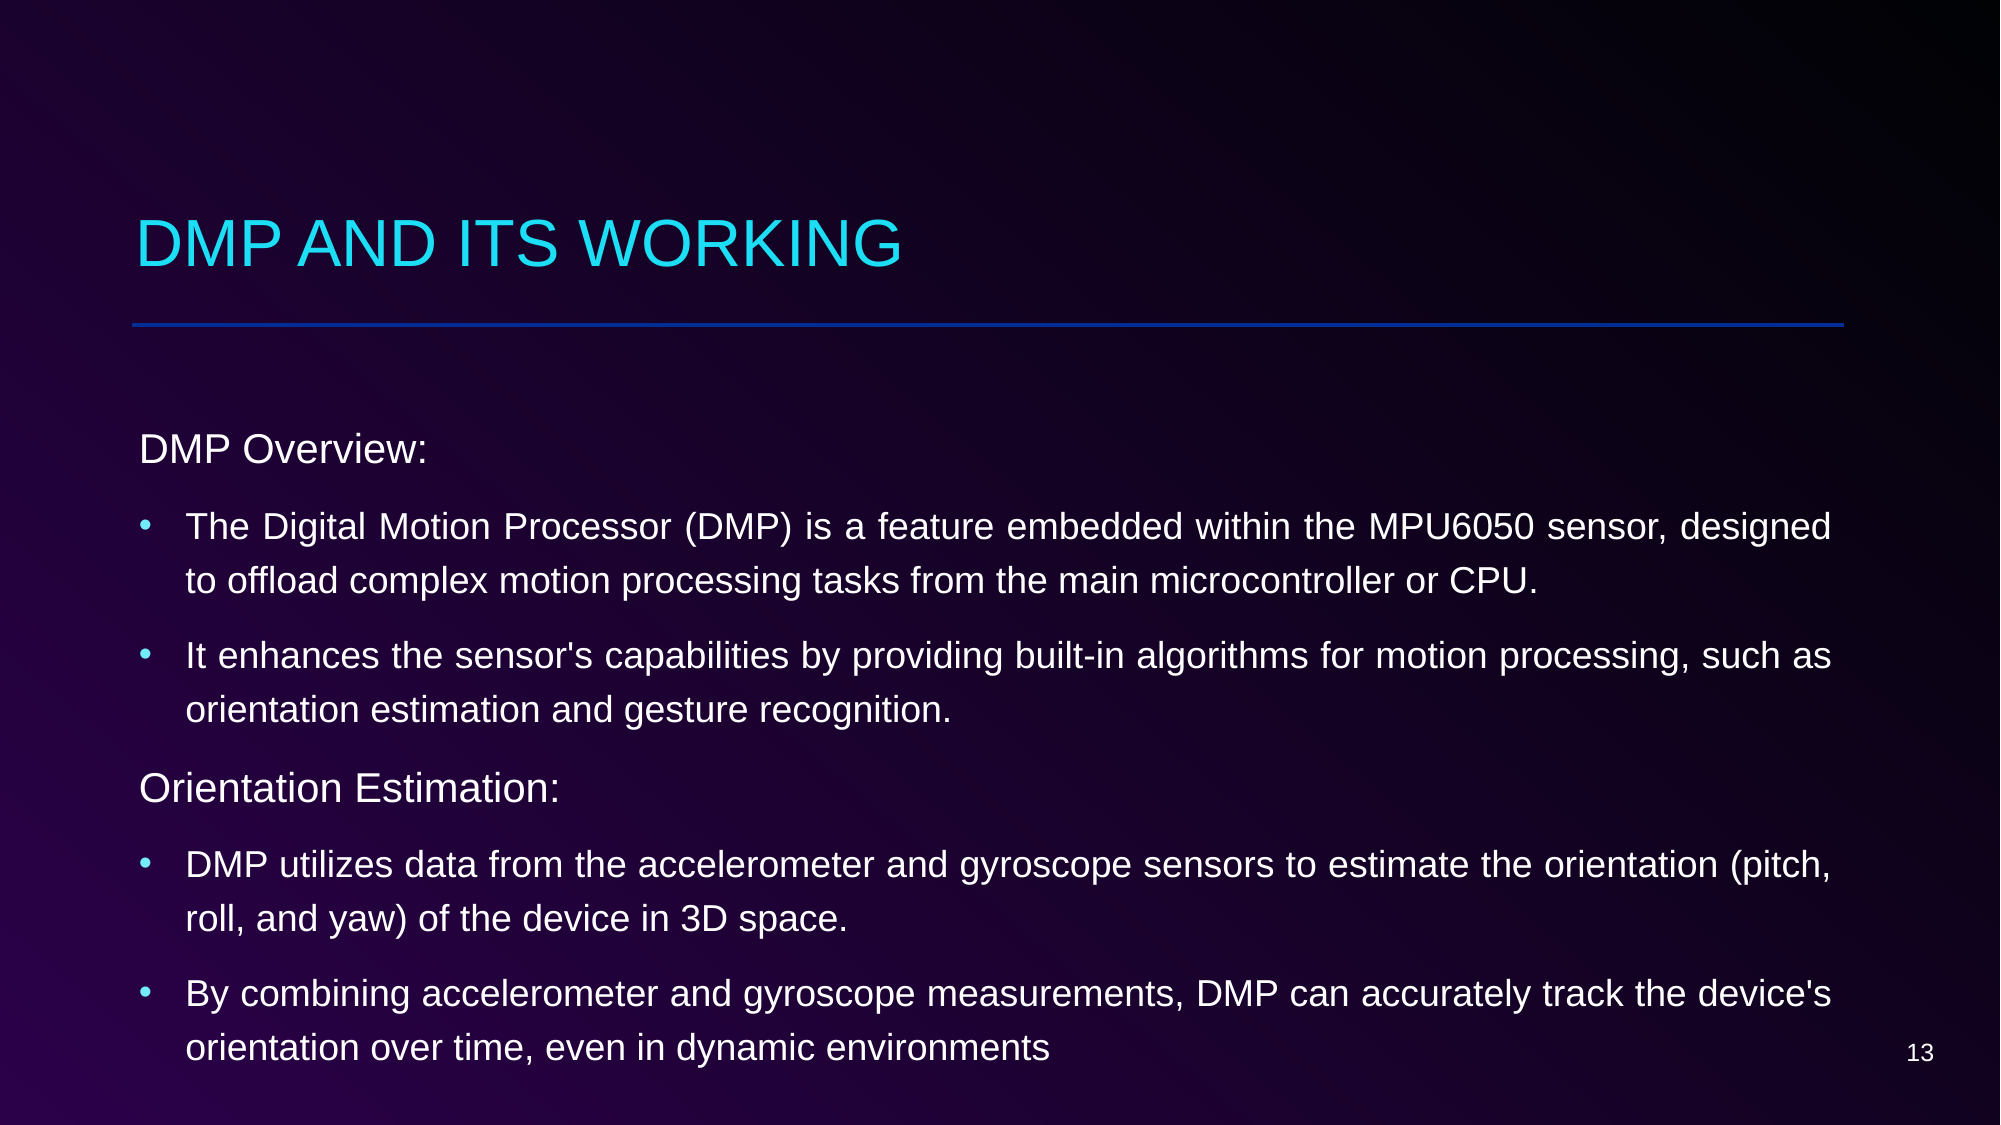

# DMP and Its Working
DMP Overview:
The Digital Motion Processor (DMP) is a feature embedded within the MPU6050 sensor, designed to offload complex motion processing tasks from the main microcontroller or CPU.
It enhances the sensor's capabilities by providing built-in algorithms for motion processing, such as orientation estimation and gesture recognition.
Orientation Estimation:
DMP utilizes data from the accelerometer and gyroscope sensors to estimate the orientation (pitch, roll, and yaw) of the device in 3D space.
By combining accelerometer and gyroscope measurements, DMP can accurately track the device's orientation over time, even in dynamic environments
13